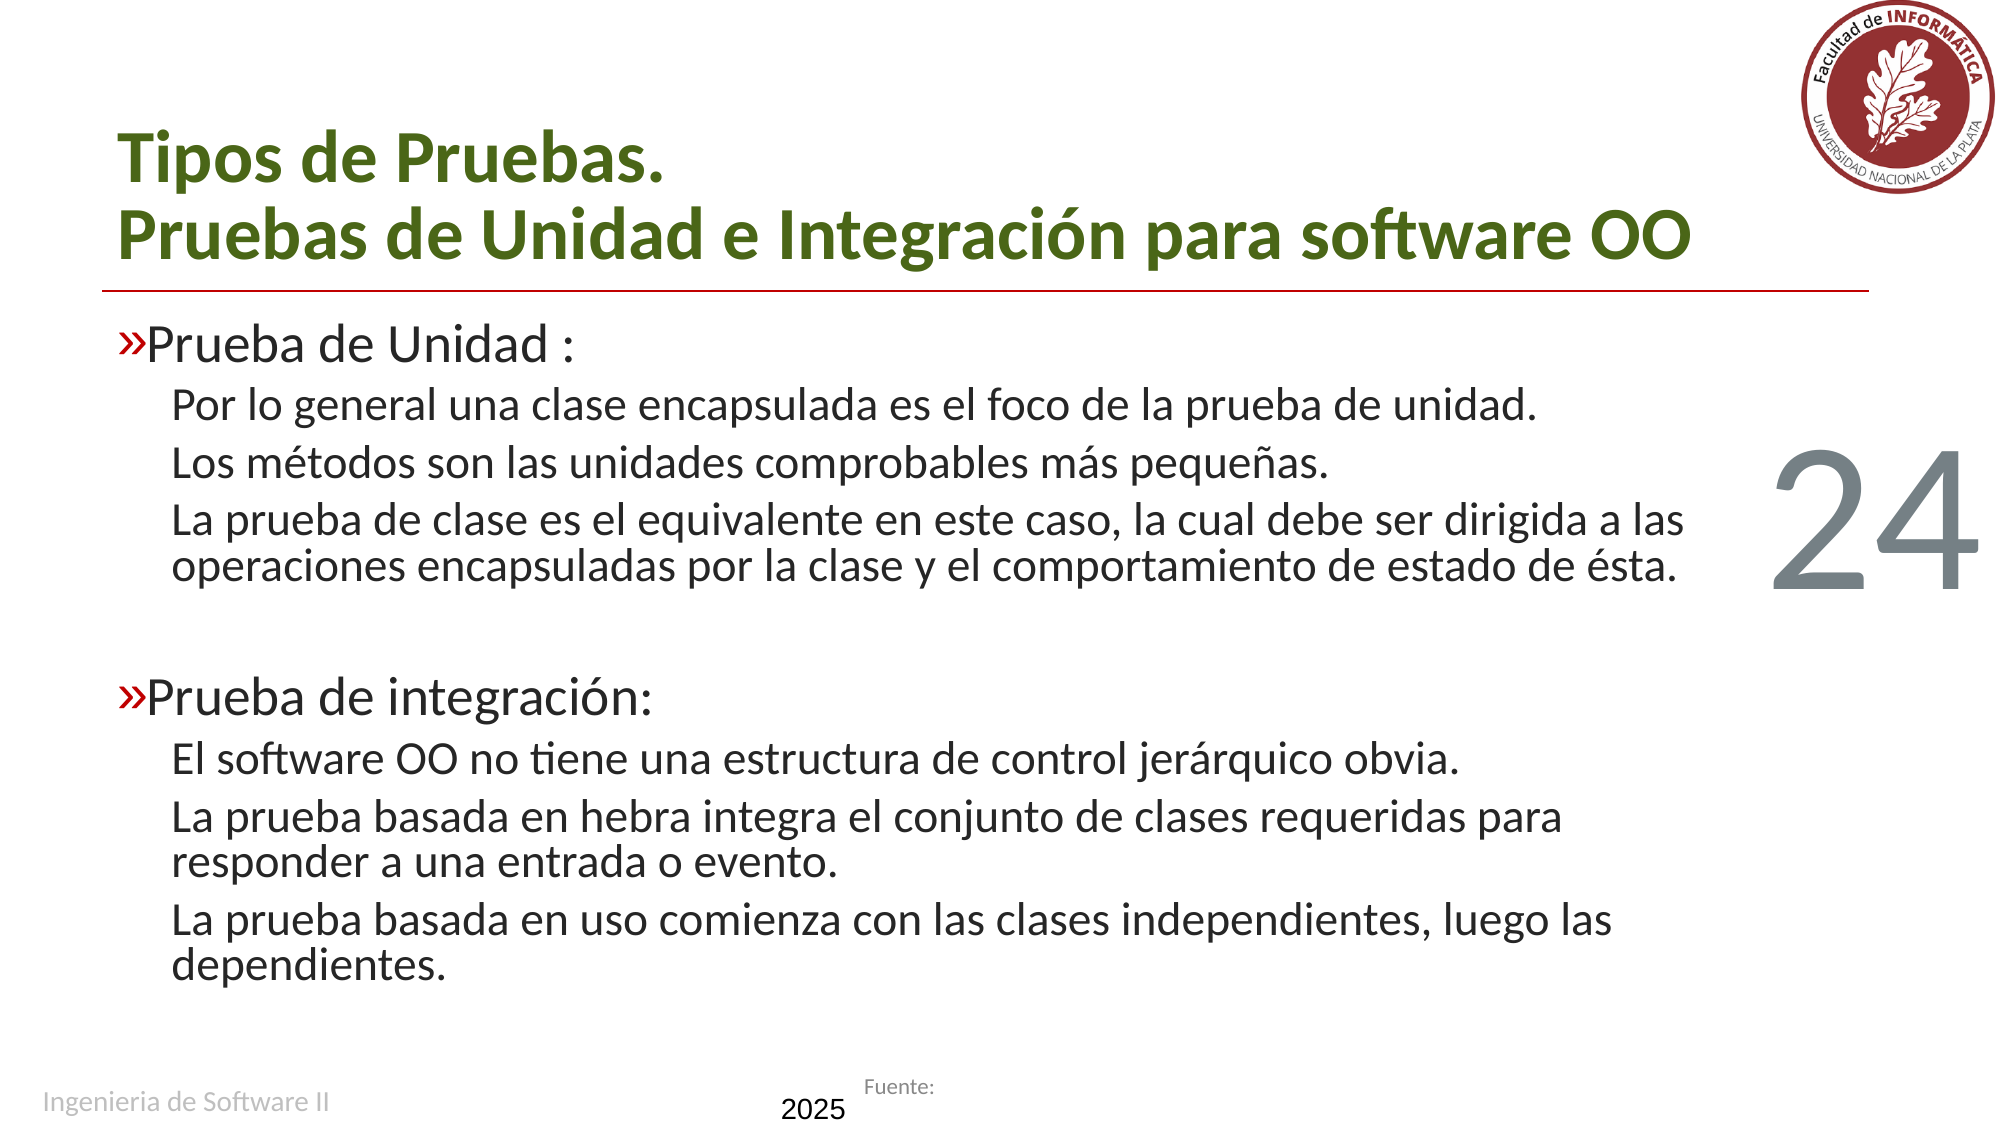

# Tipos de Pruebas. Pruebas de Unidad e Integración para software OO
Prueba de Unidad :
Por lo general una clase encapsulada es el foco de la prueba de unidad.
Los métodos son las unidades comprobables más pequeñas.
La prueba de clase es el equivalente en este caso, la cual debe ser dirigida a las operaciones encapsuladas por la clase y el comportamiento de estado de ésta.

Prueba de integración:
El software OO no tiene una estructura de control jerárquico obvia.
La prueba basada en hebra integra el conjunto de clases requeridas para responder a una entrada o evento.
La prueba basada en uso comienza con las clases independientes, luego las dependientes.
24

Ingenieria de Software II